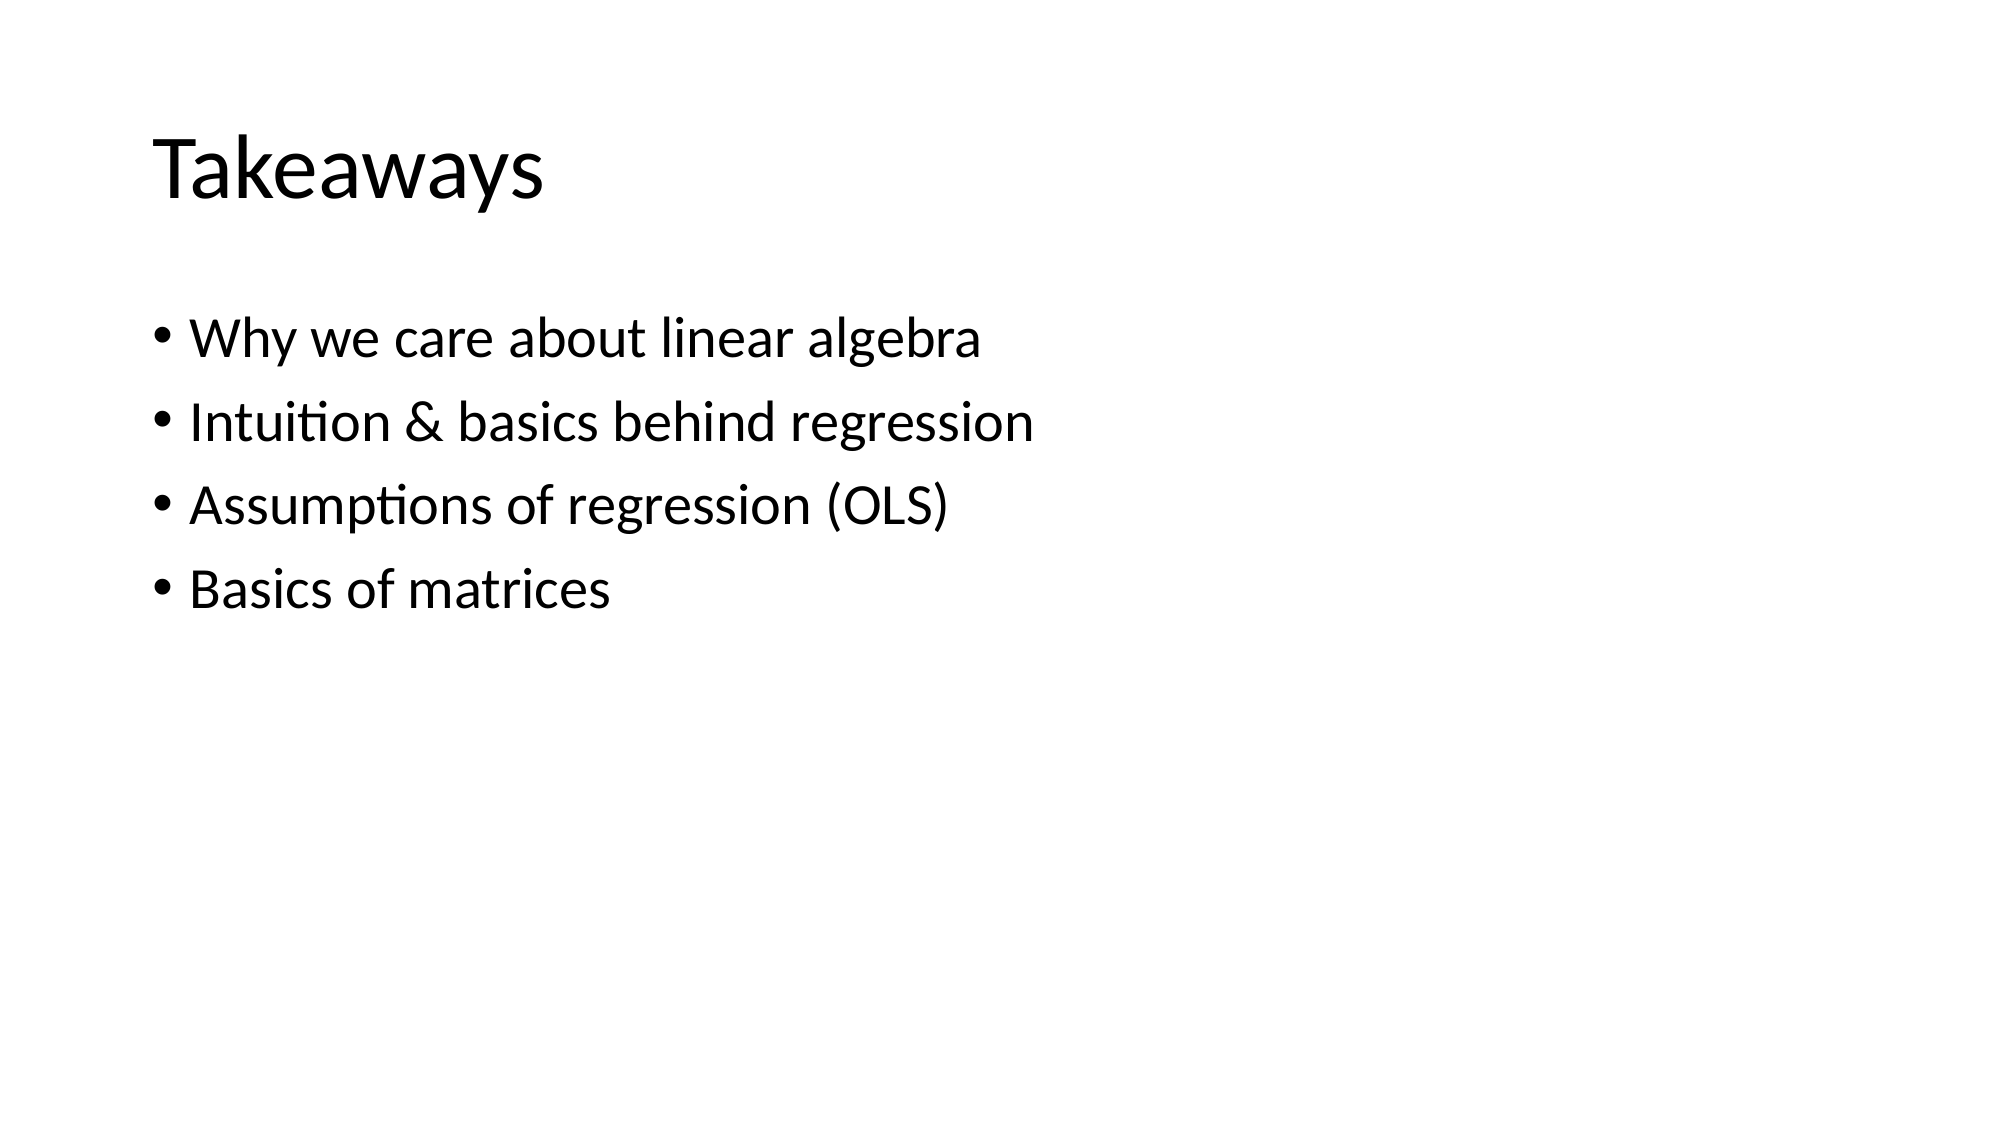

# Takeaways
Why we care about linear algebra
Intuition & basics behind regression
Assumptions of regression (OLS)
Basics of matrices